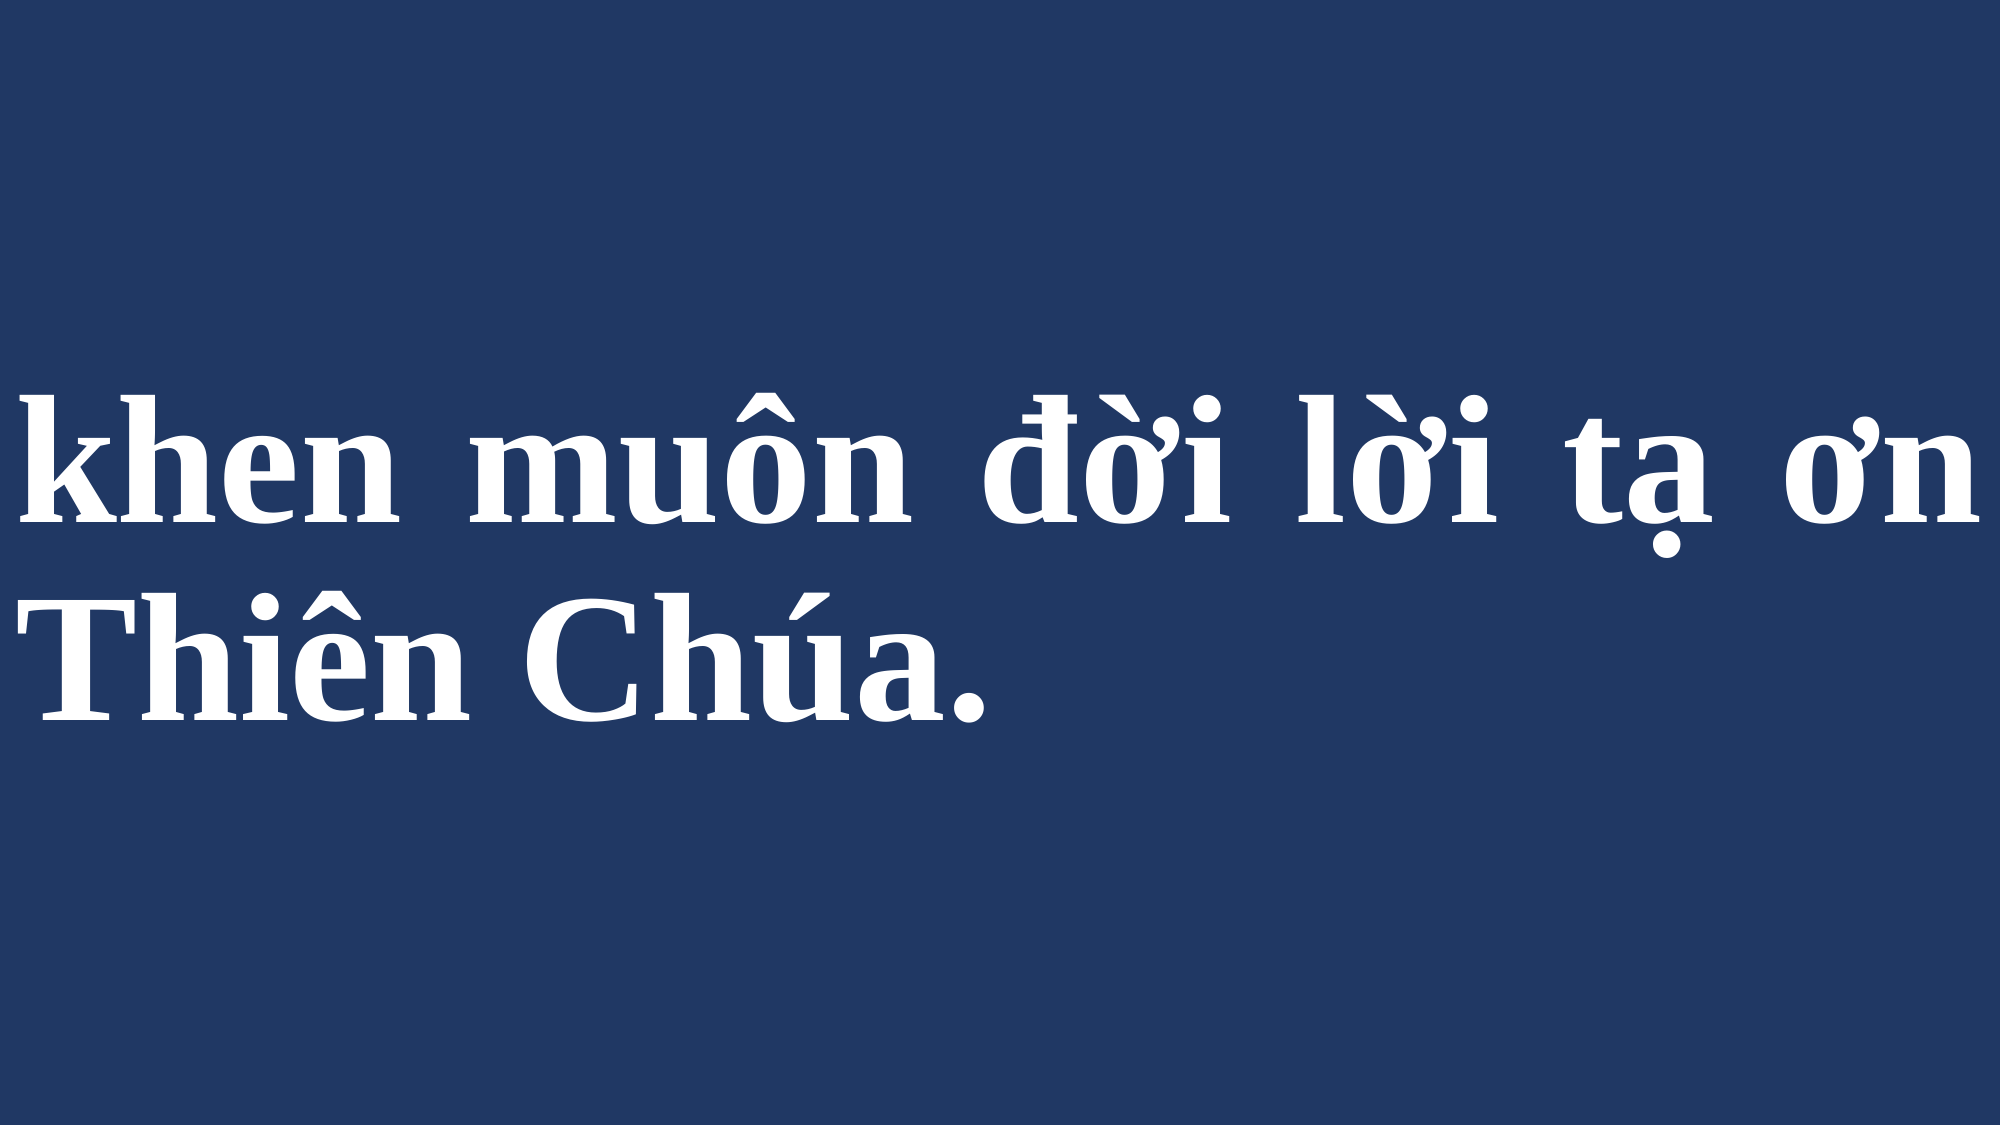

# khen muôn đời lời tạ ơn Thiên Chúa.